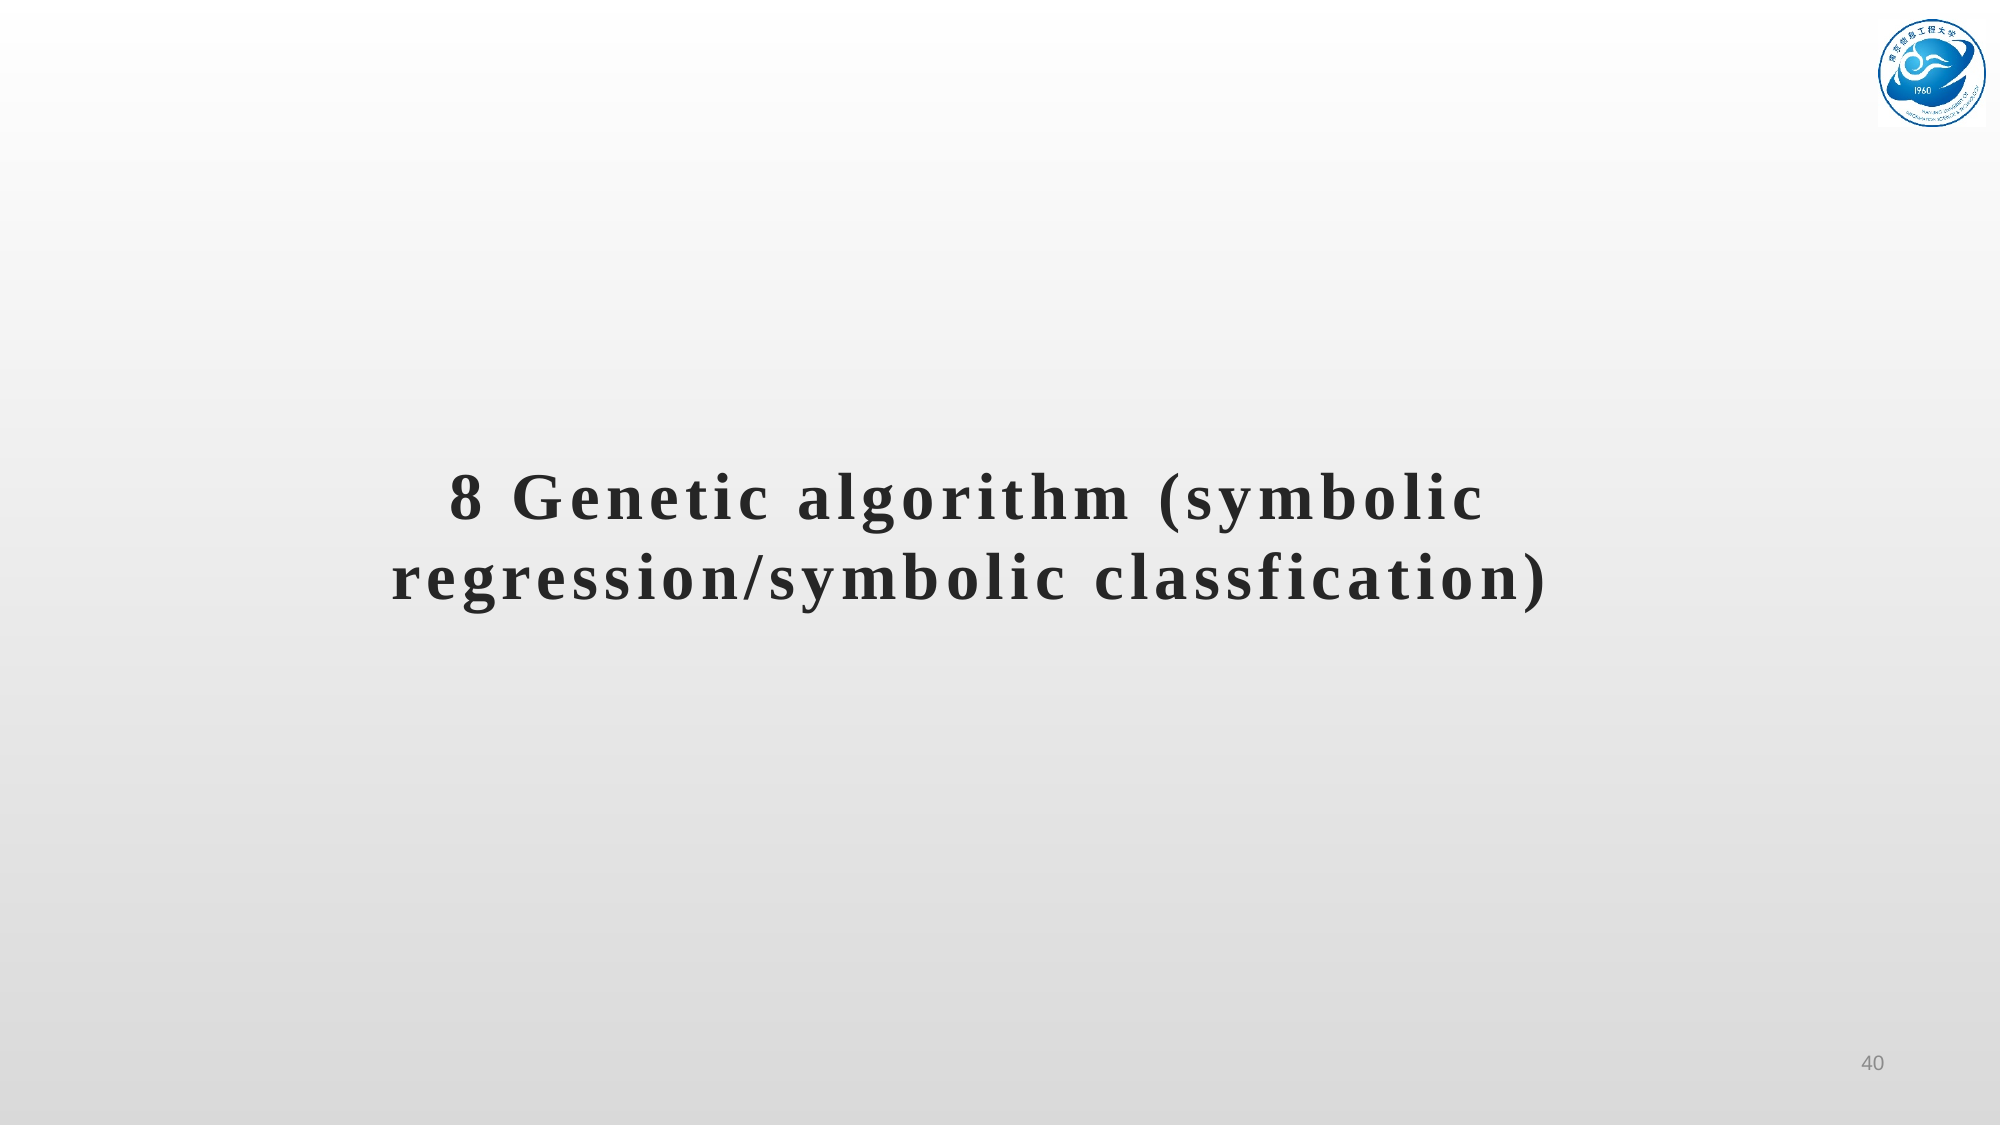

8 Genetic algorithm (symbolic regression/symbolic classfication)
40